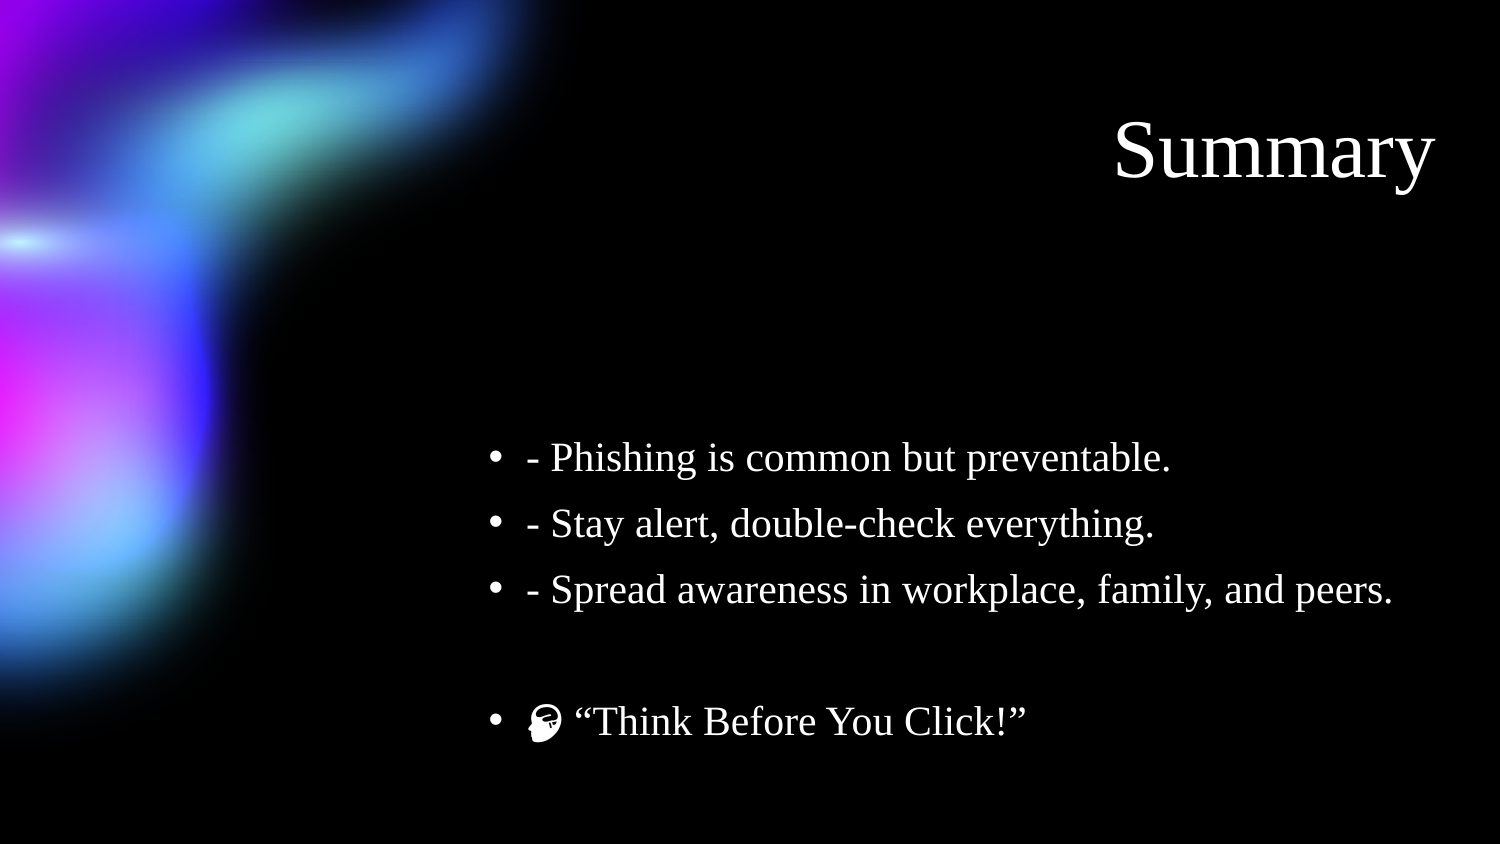

# Summary
- Phishing is common but preventable.
- Stay alert, double-check everything.
- Spread awareness in workplace, family, and peers.

🧠 “Think Before You Click!”